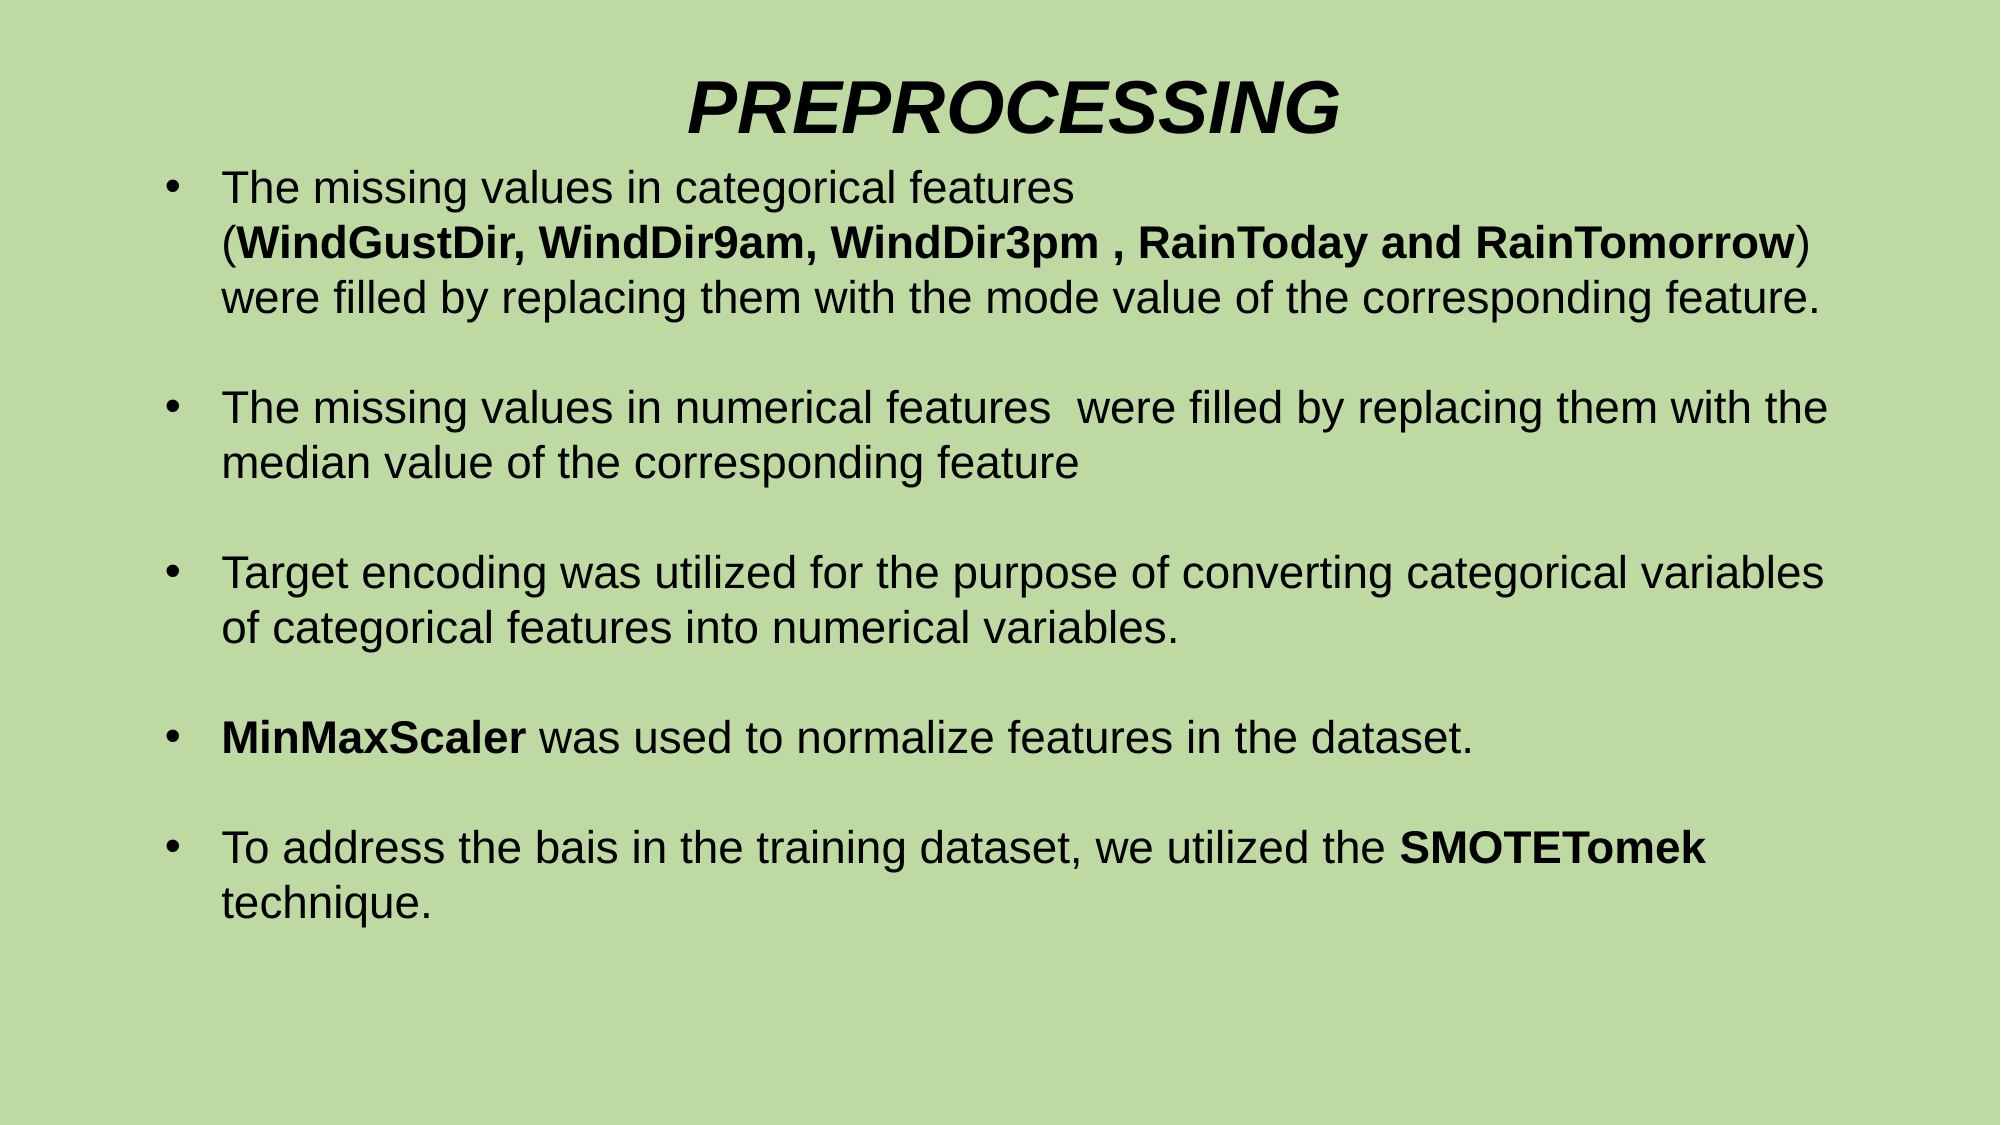

PREPROCESSING

The missing values in categorical features (WindGustDir, WindDir9am, WindDir3pm , RainToday and RainTomorrow) were filled by replacing them with the mode value of the corresponding feature.

The missing values in numerical features  were filled by replacing them with the median value of the corresponding feature

Target encoding was utilized for the purpose of converting categorical variables of categorical features into numerical variables.

MinMaxScaler was used to normalize features in the dataset.

To address the bais in the training dataset, we utilized the SMOTETomek technique.